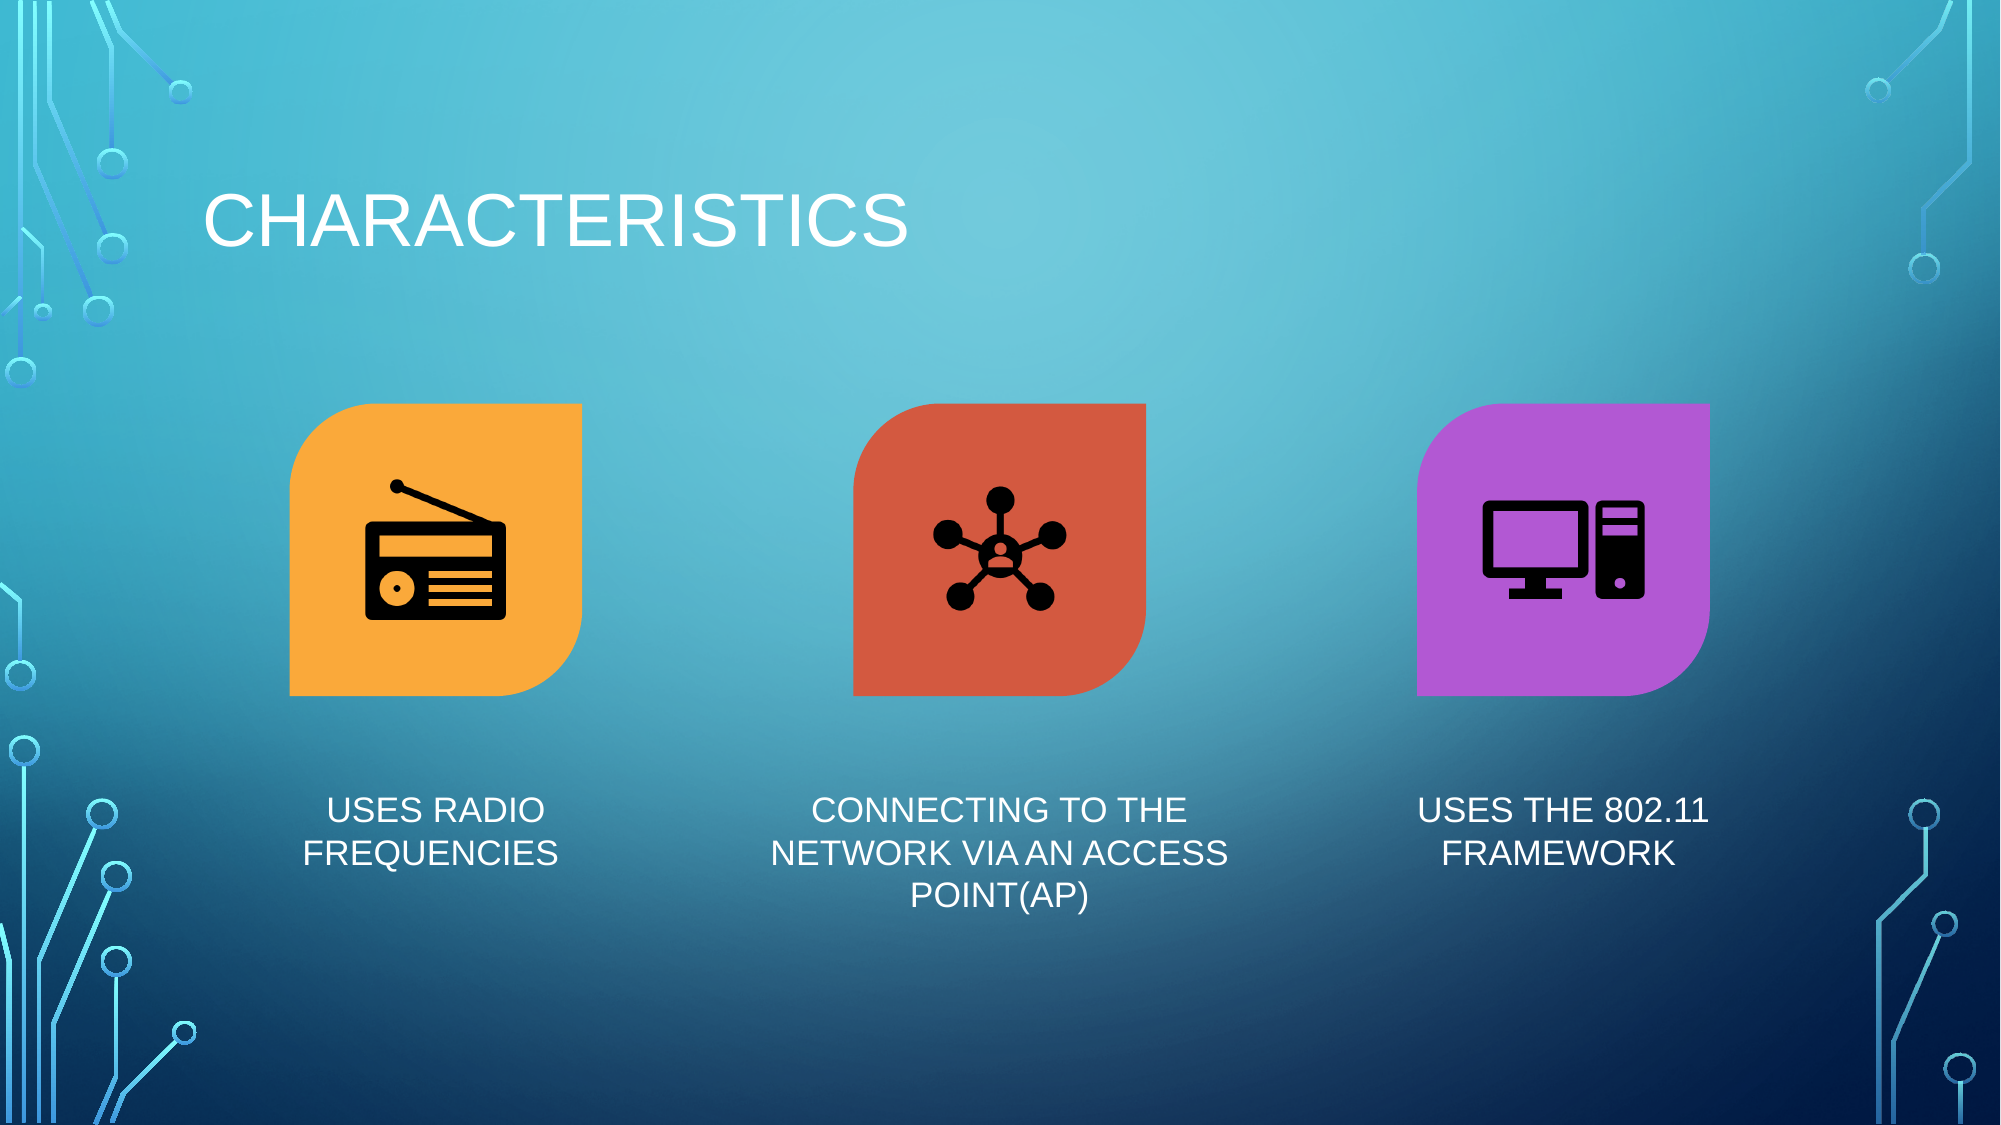

# Characteristics
Uses radio frequencies
Connecting to the network via an Access Point(AP)
Uses the 802.11 framework